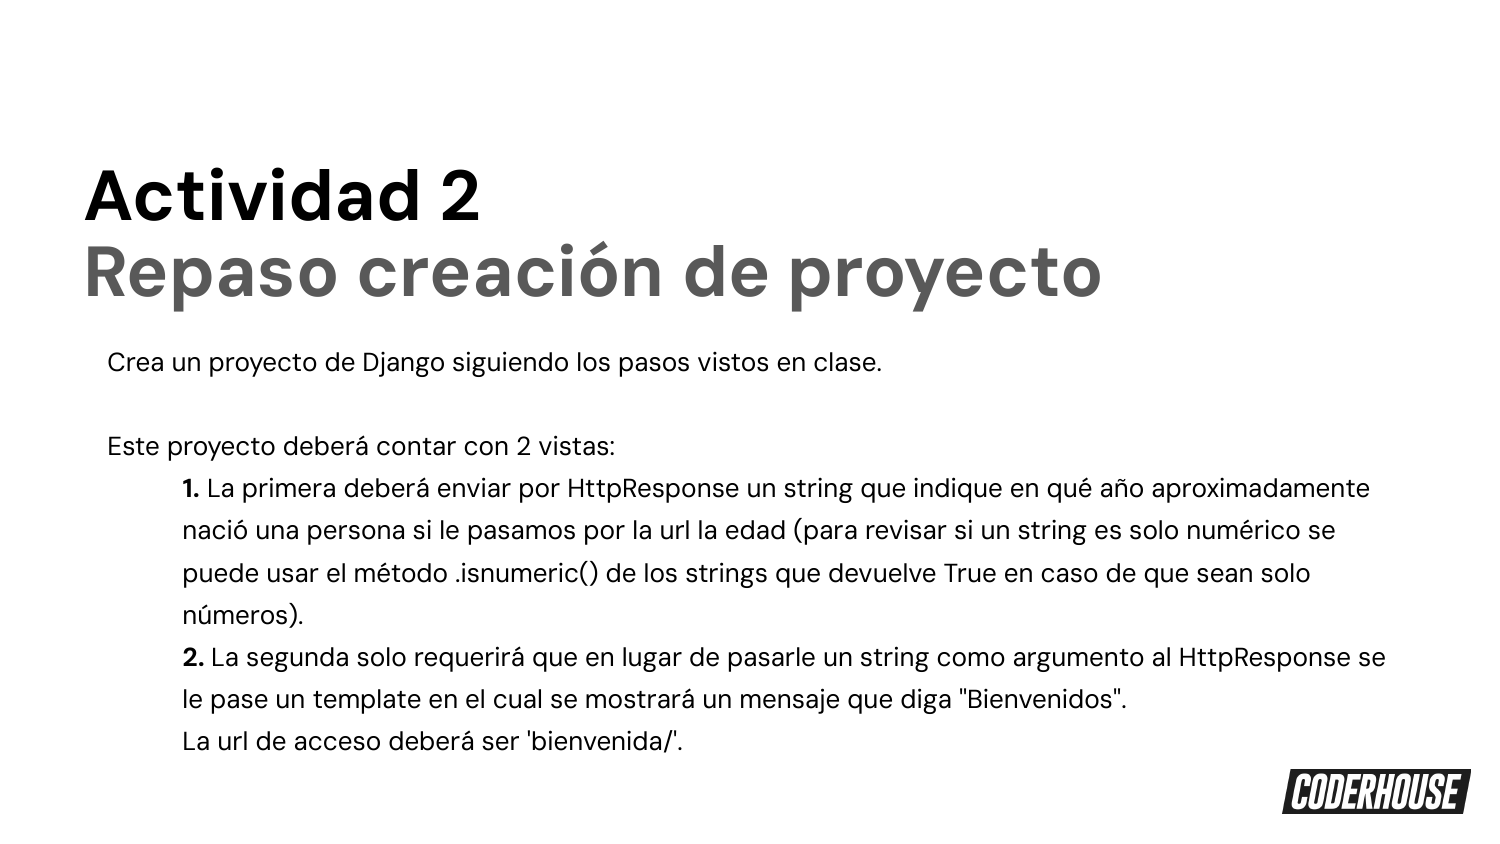

Actividad 2
Repaso creación de proyecto

Crea un proyecto de Django siguiendo los pasos vistos en clase.

Este proyecto deberá contar con 2 vistas:
1. La primera deberá enviar por HttpResponse un string que indique en qué año aproximadamente nació una persona si le pasamos por la url la edad (para revisar si un string es solo numérico se puede usar el método .isnumeric() de los strings que devuelve True en caso de que sean solo números).
2. La segunda solo requerirá que en lugar de pasarle un string como argumento al HttpResponse se le pase un template en el cual se mostrará un mensaje que diga "Bienvenidos".
La url de acceso deberá ser 'bienvenida/'.